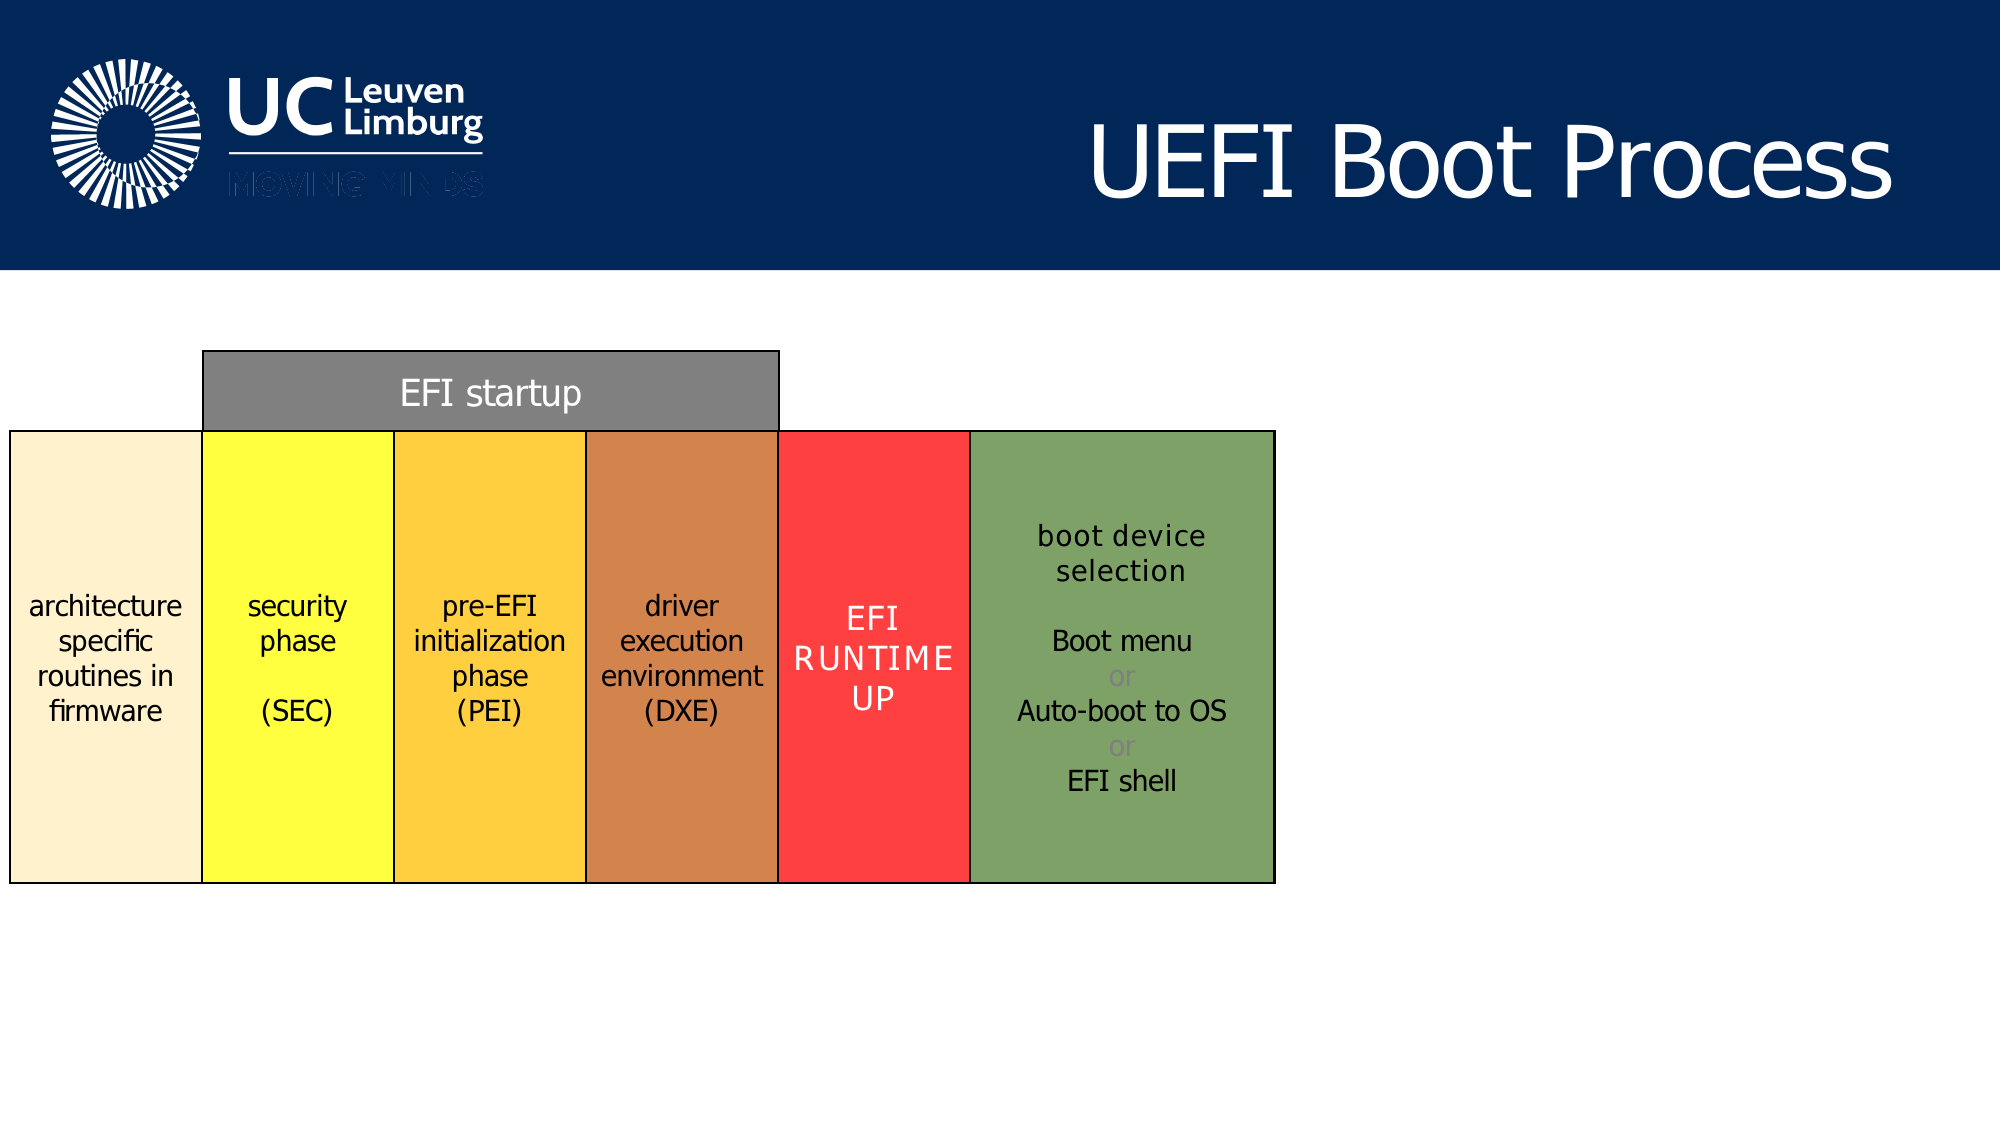

# UEFI Boot Process
EFI startup
boot device selection

Boot menu
or
Auto-boot to OS
or
EFI shell
driver execution environment
(DXE)
EFI RUNTIME UP
pre-EFI initialization phase
(PEI)
security phase

(SEC)
architecture specific routines in firmware